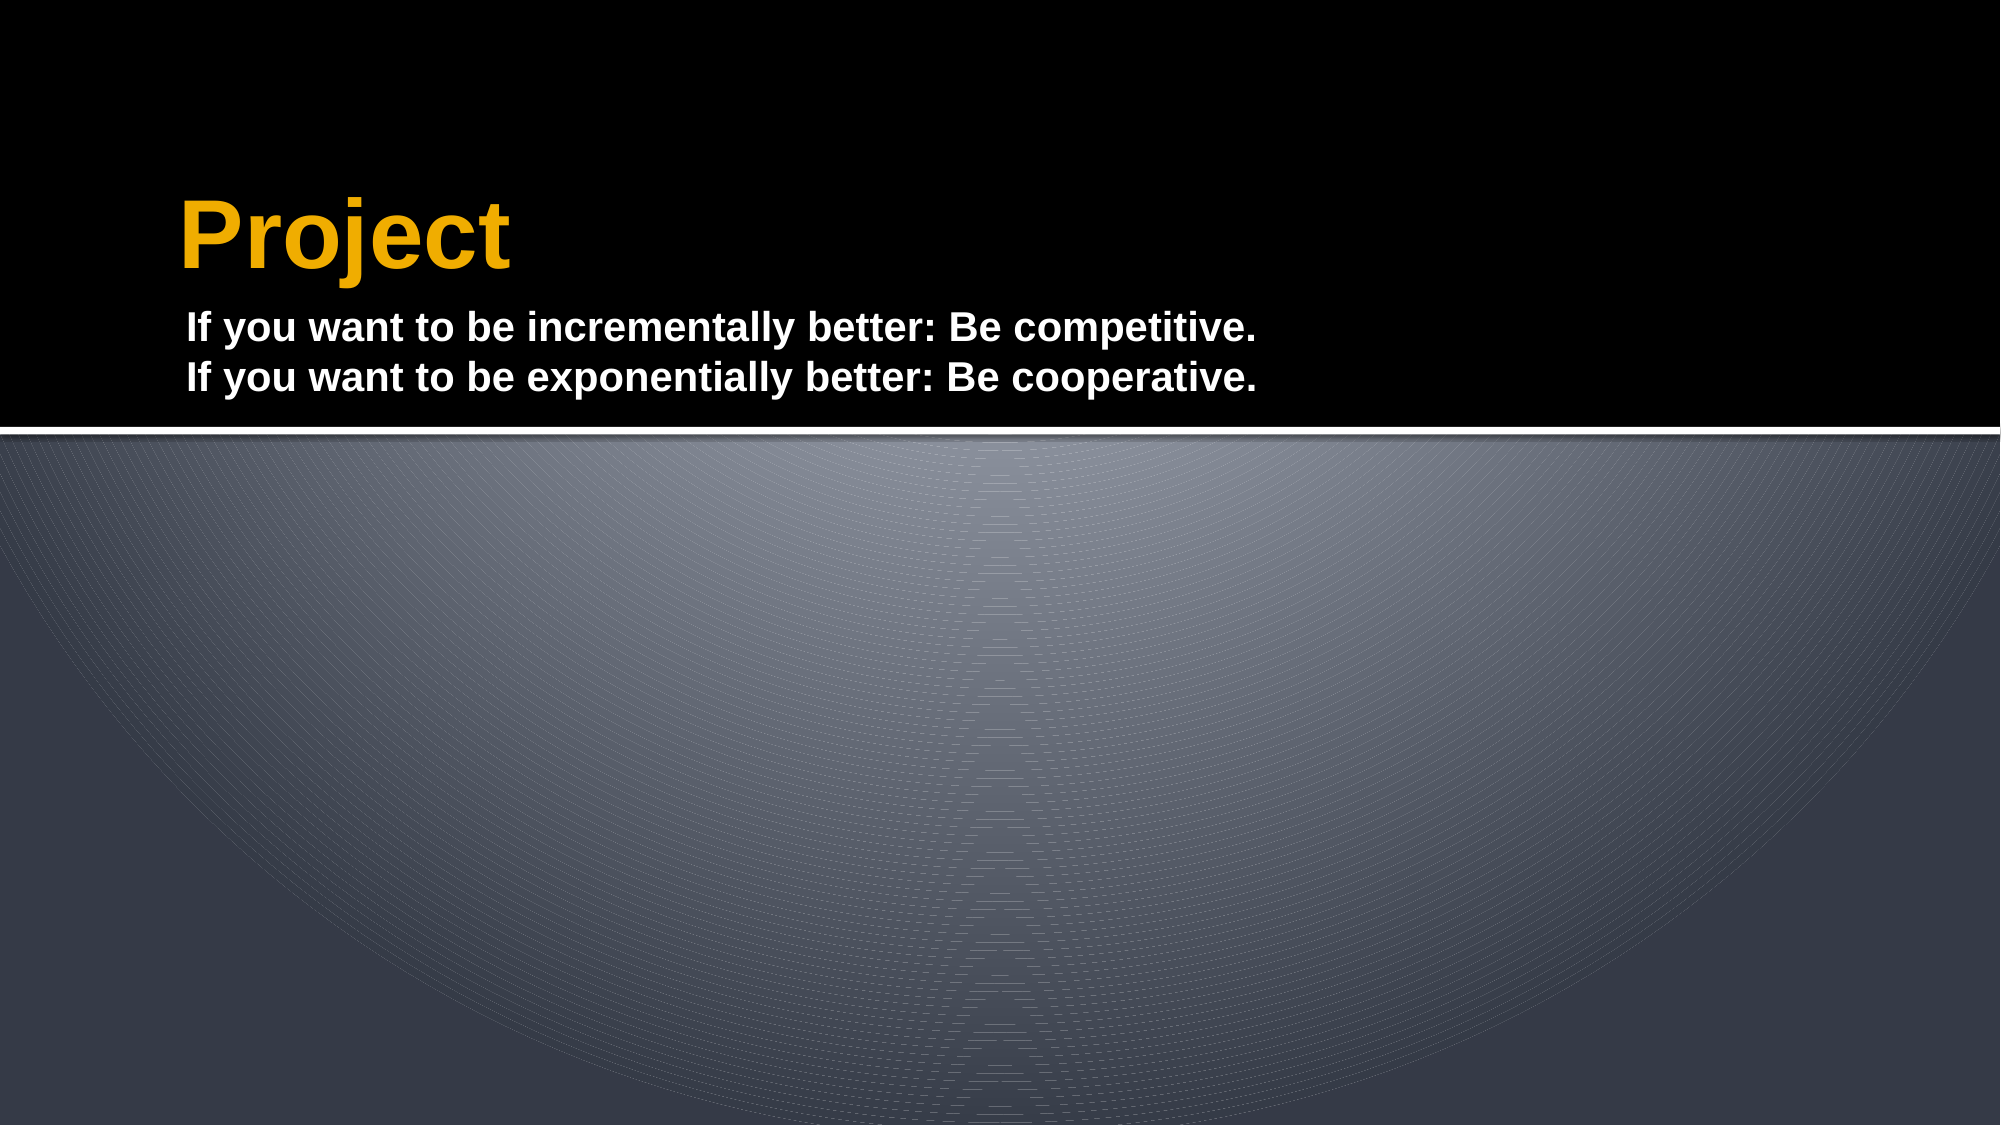

# Project
If you want to be incrementally better: Be competitive.
If you want to be exponentially better: Be cooperative.